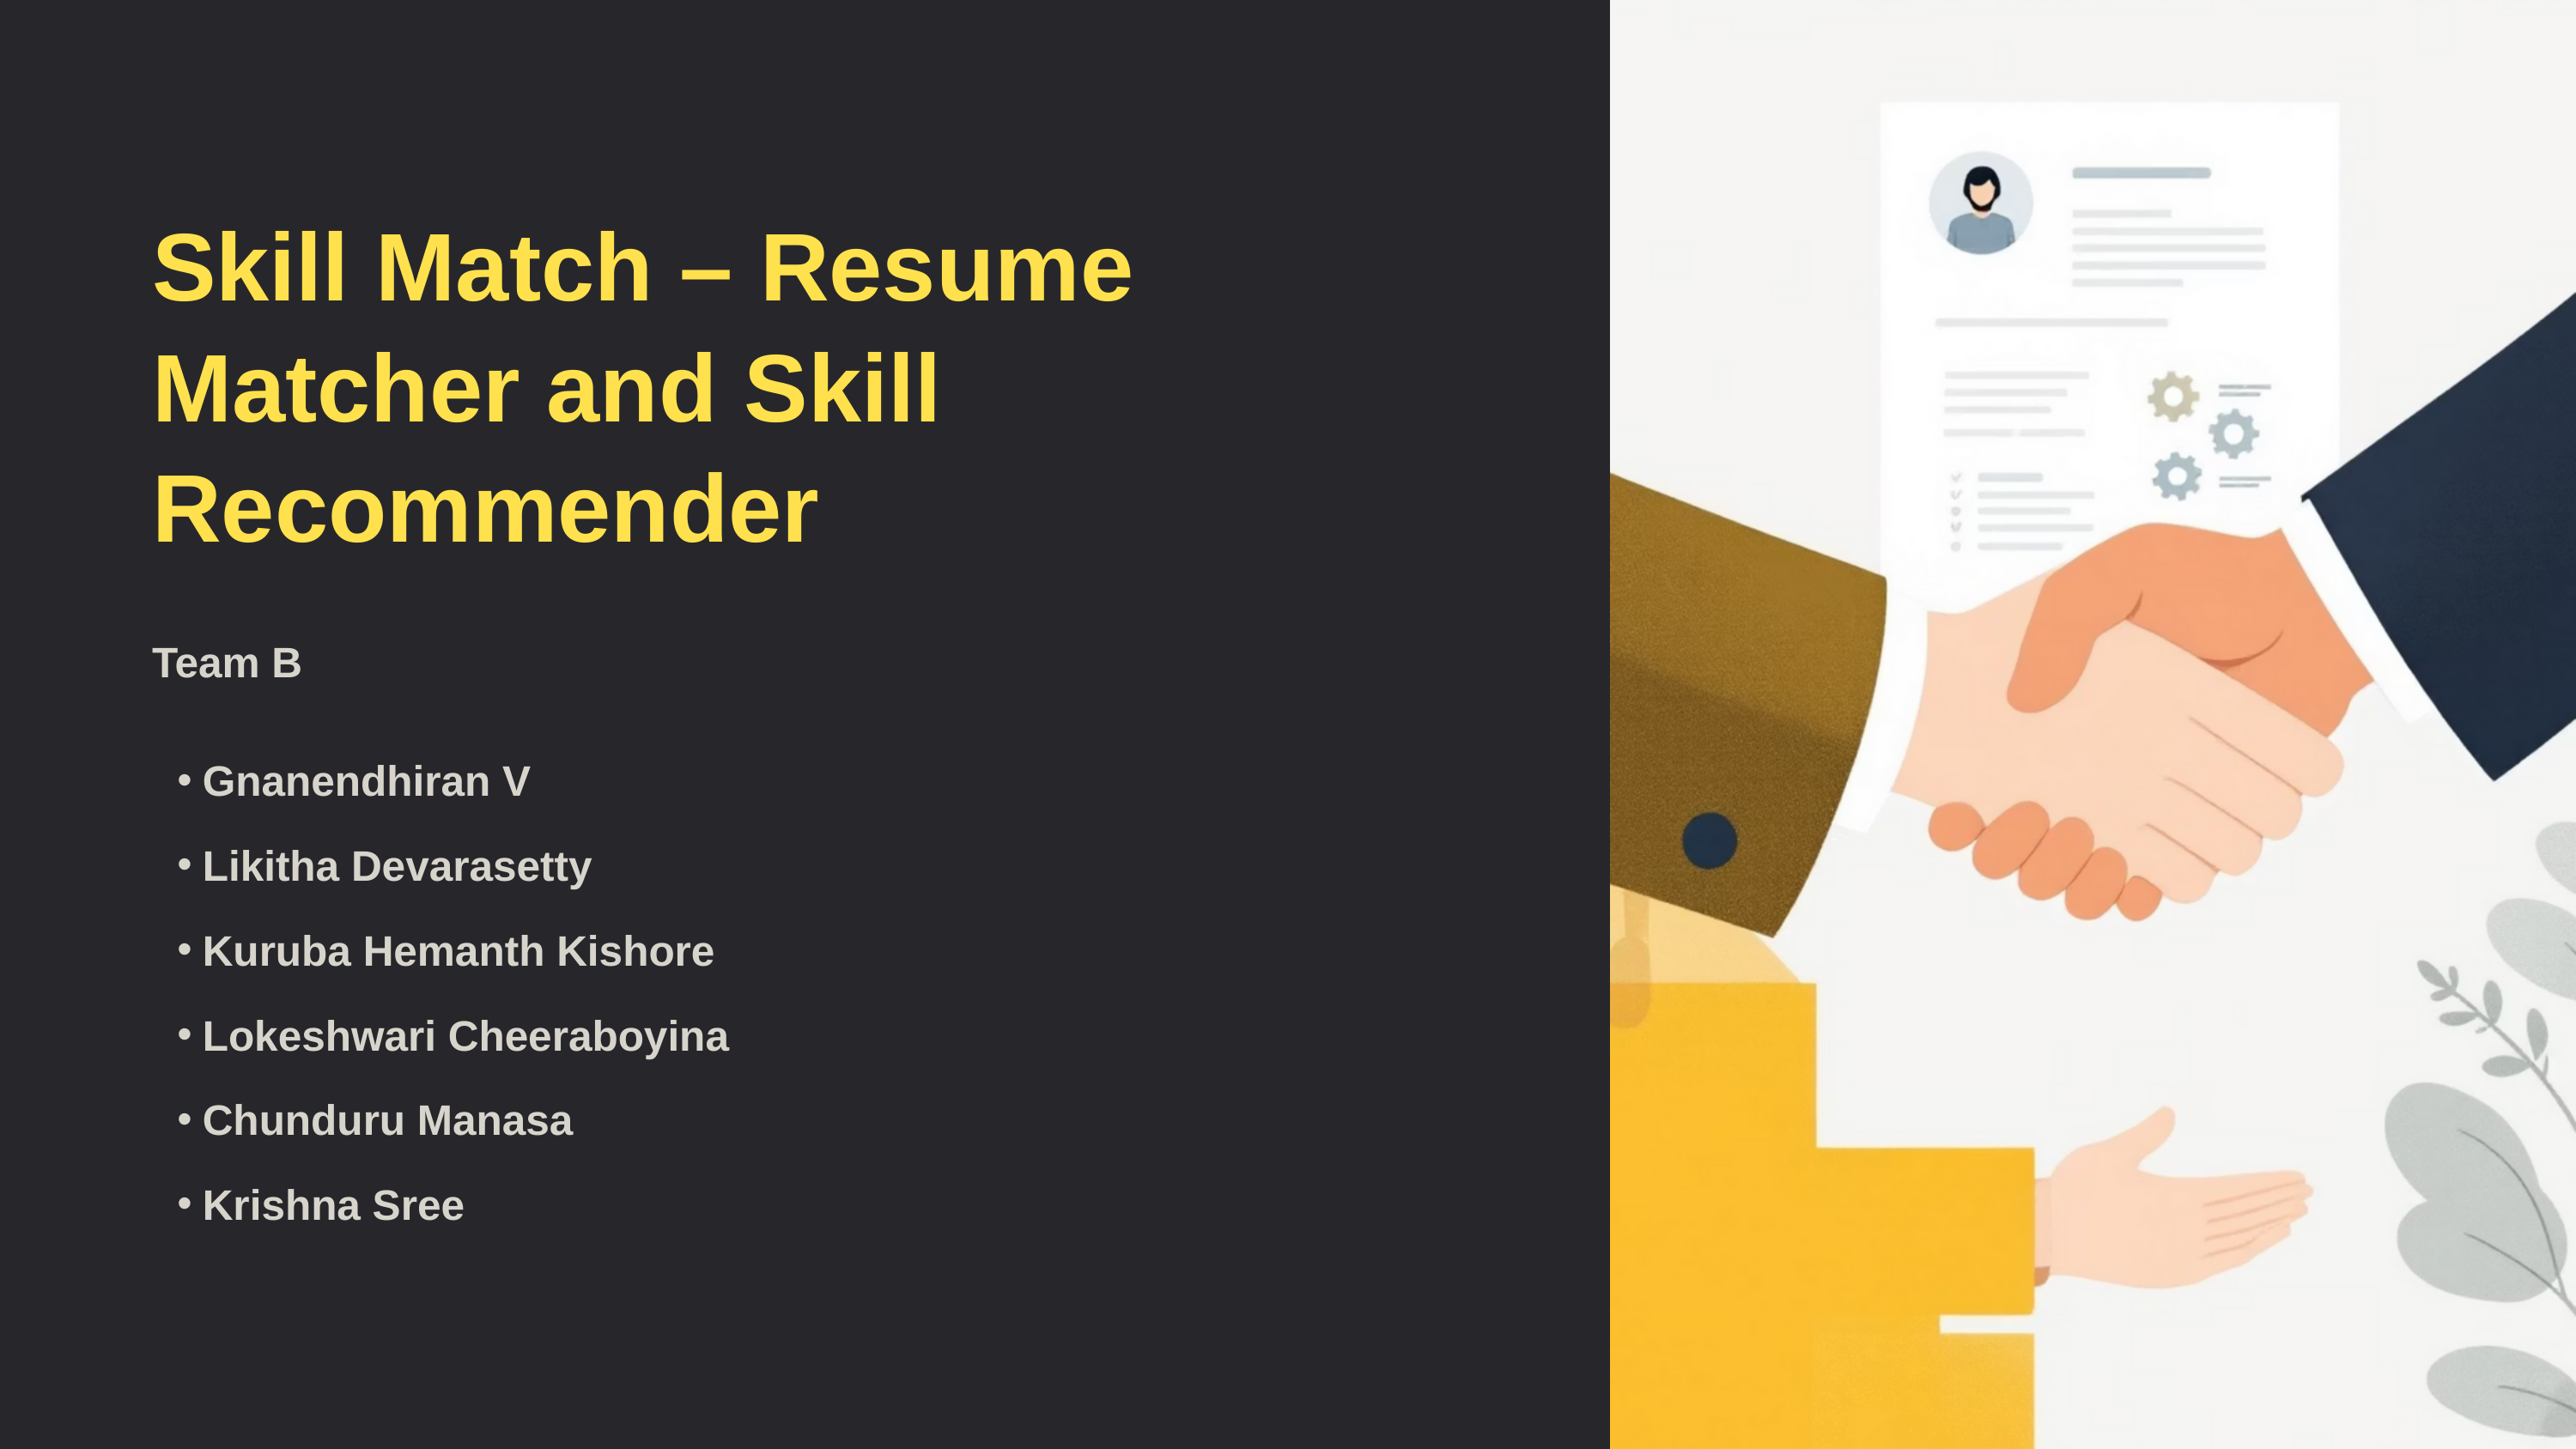

Skill Match – Resume Matcher and Skill Recommender
Team B
Gnanendhiran V
Likitha Devarasetty
Kuruba Hemanth Kishore
Lokeshwari Cheeraboyina
Chunduru Manasa
Krishna Sree